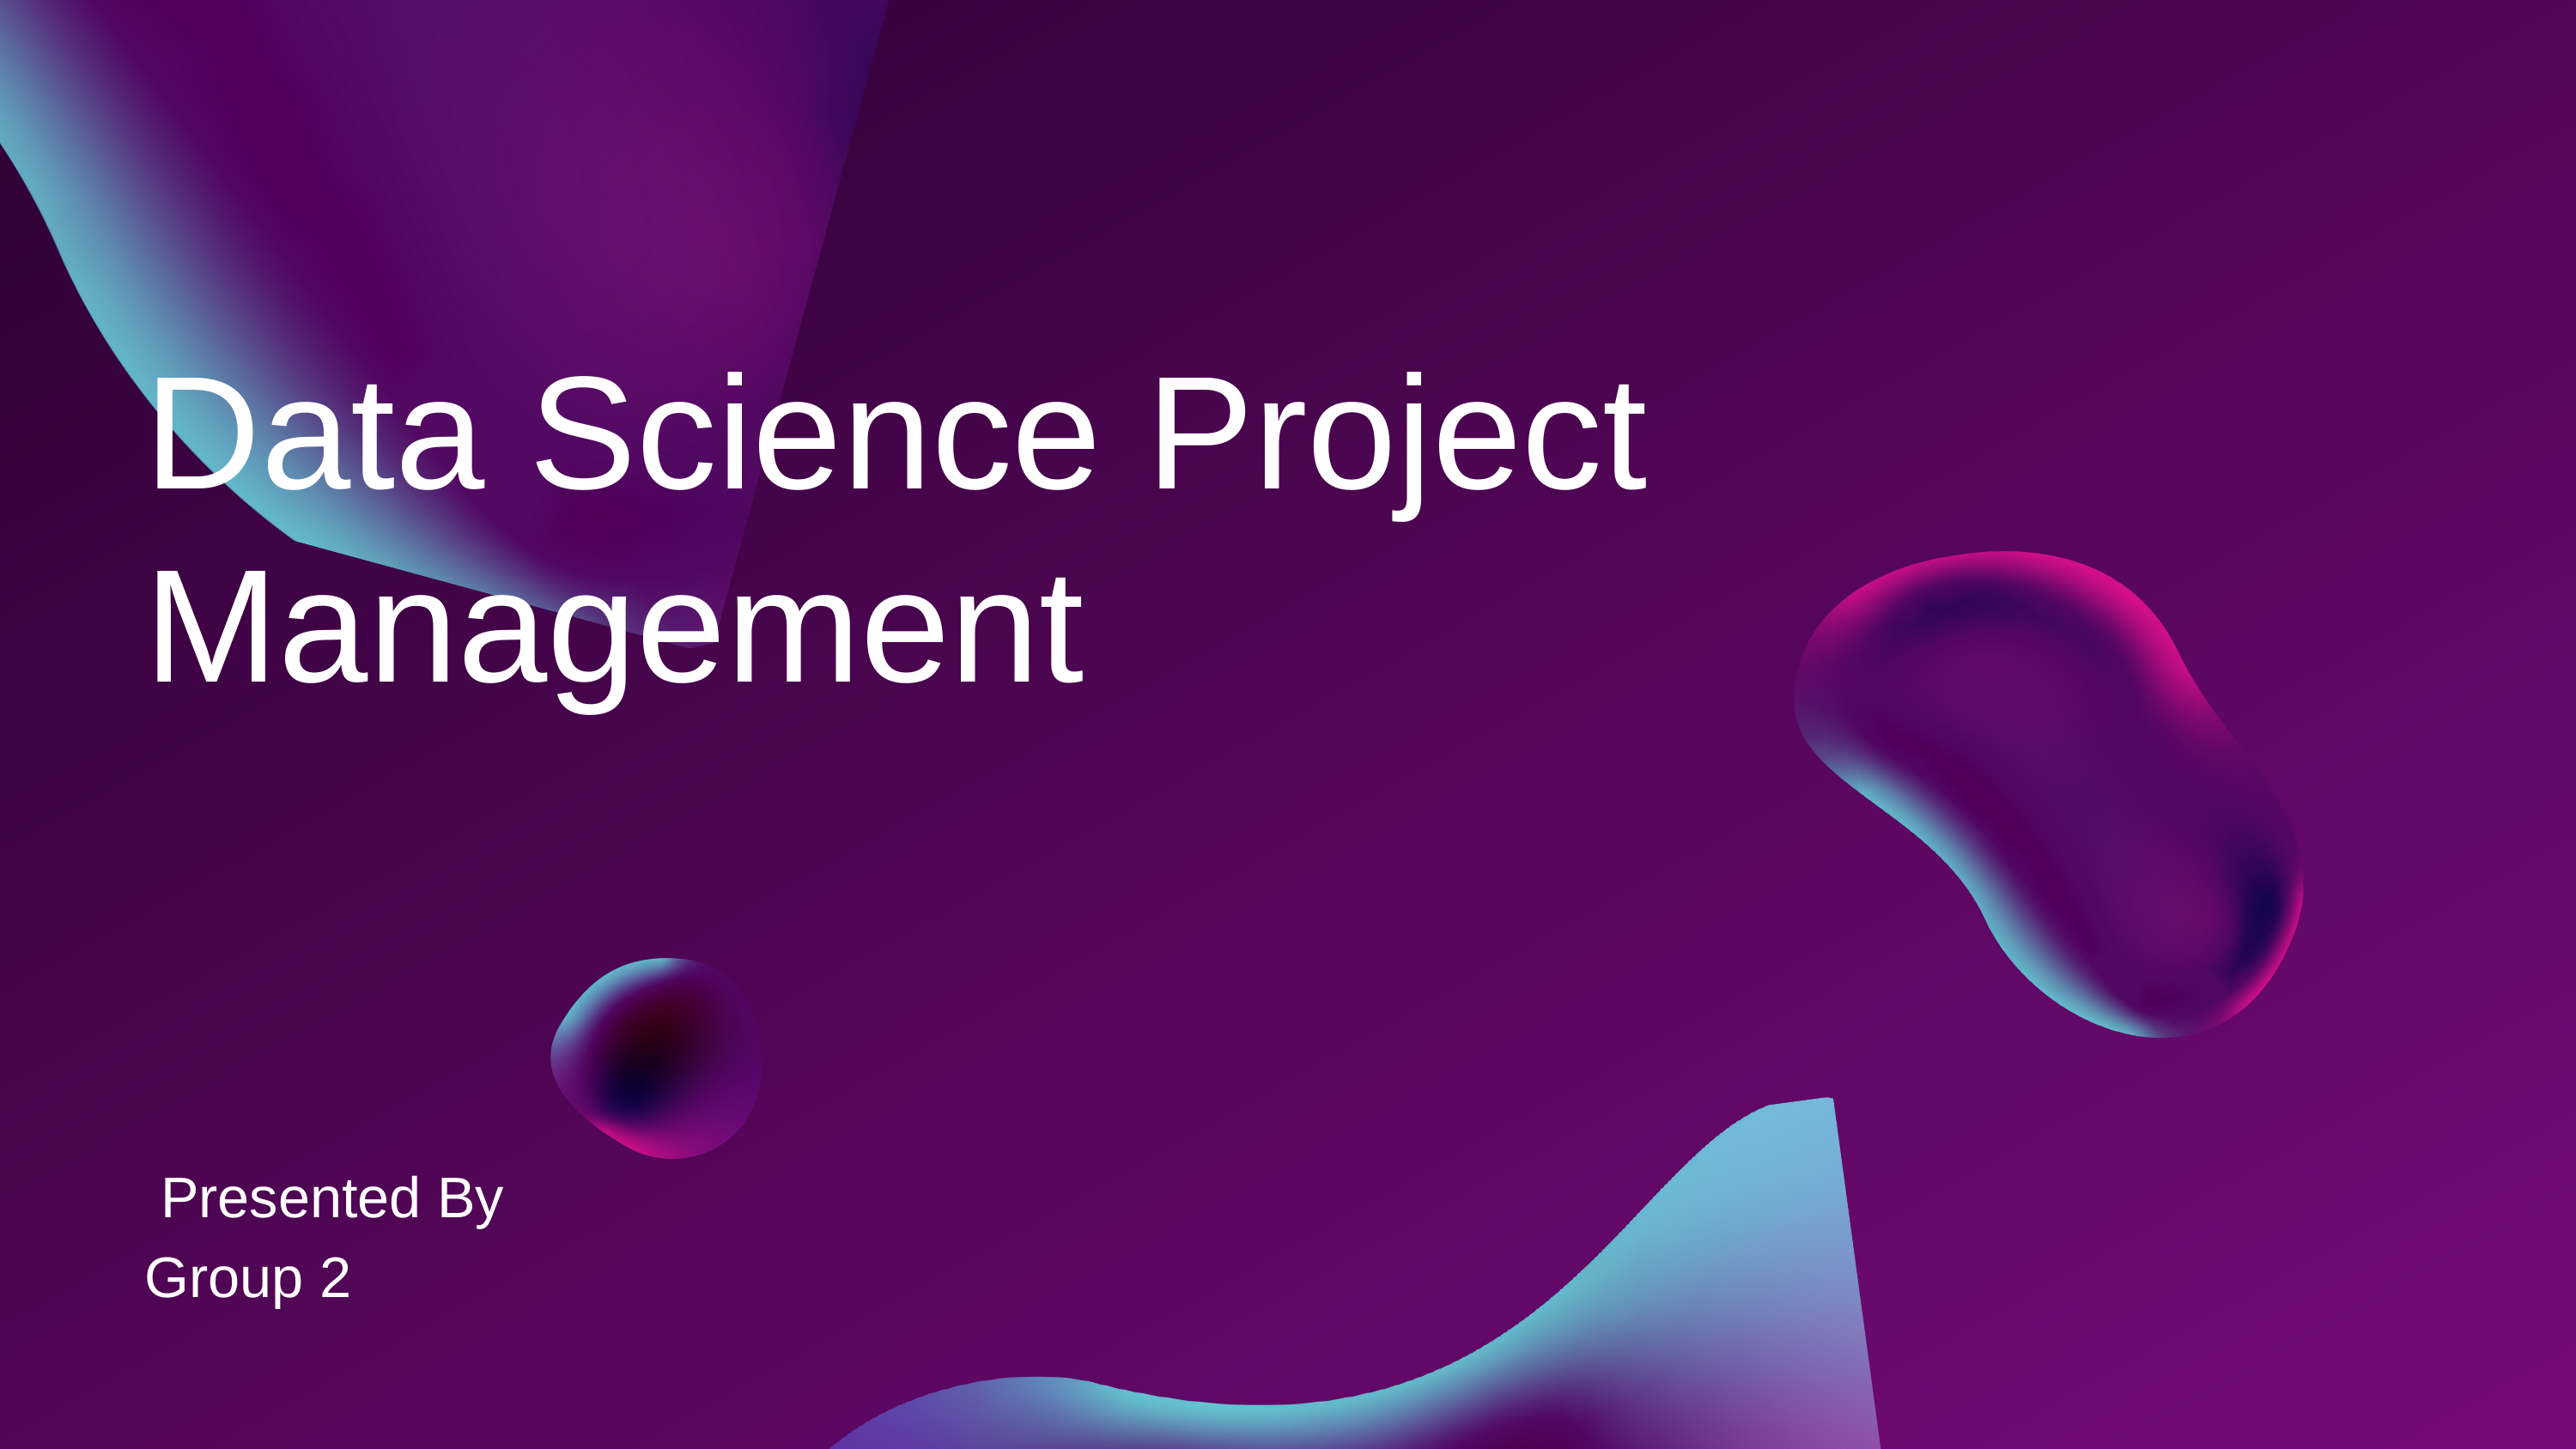

Data Science Project Management

Presented By
Group 2